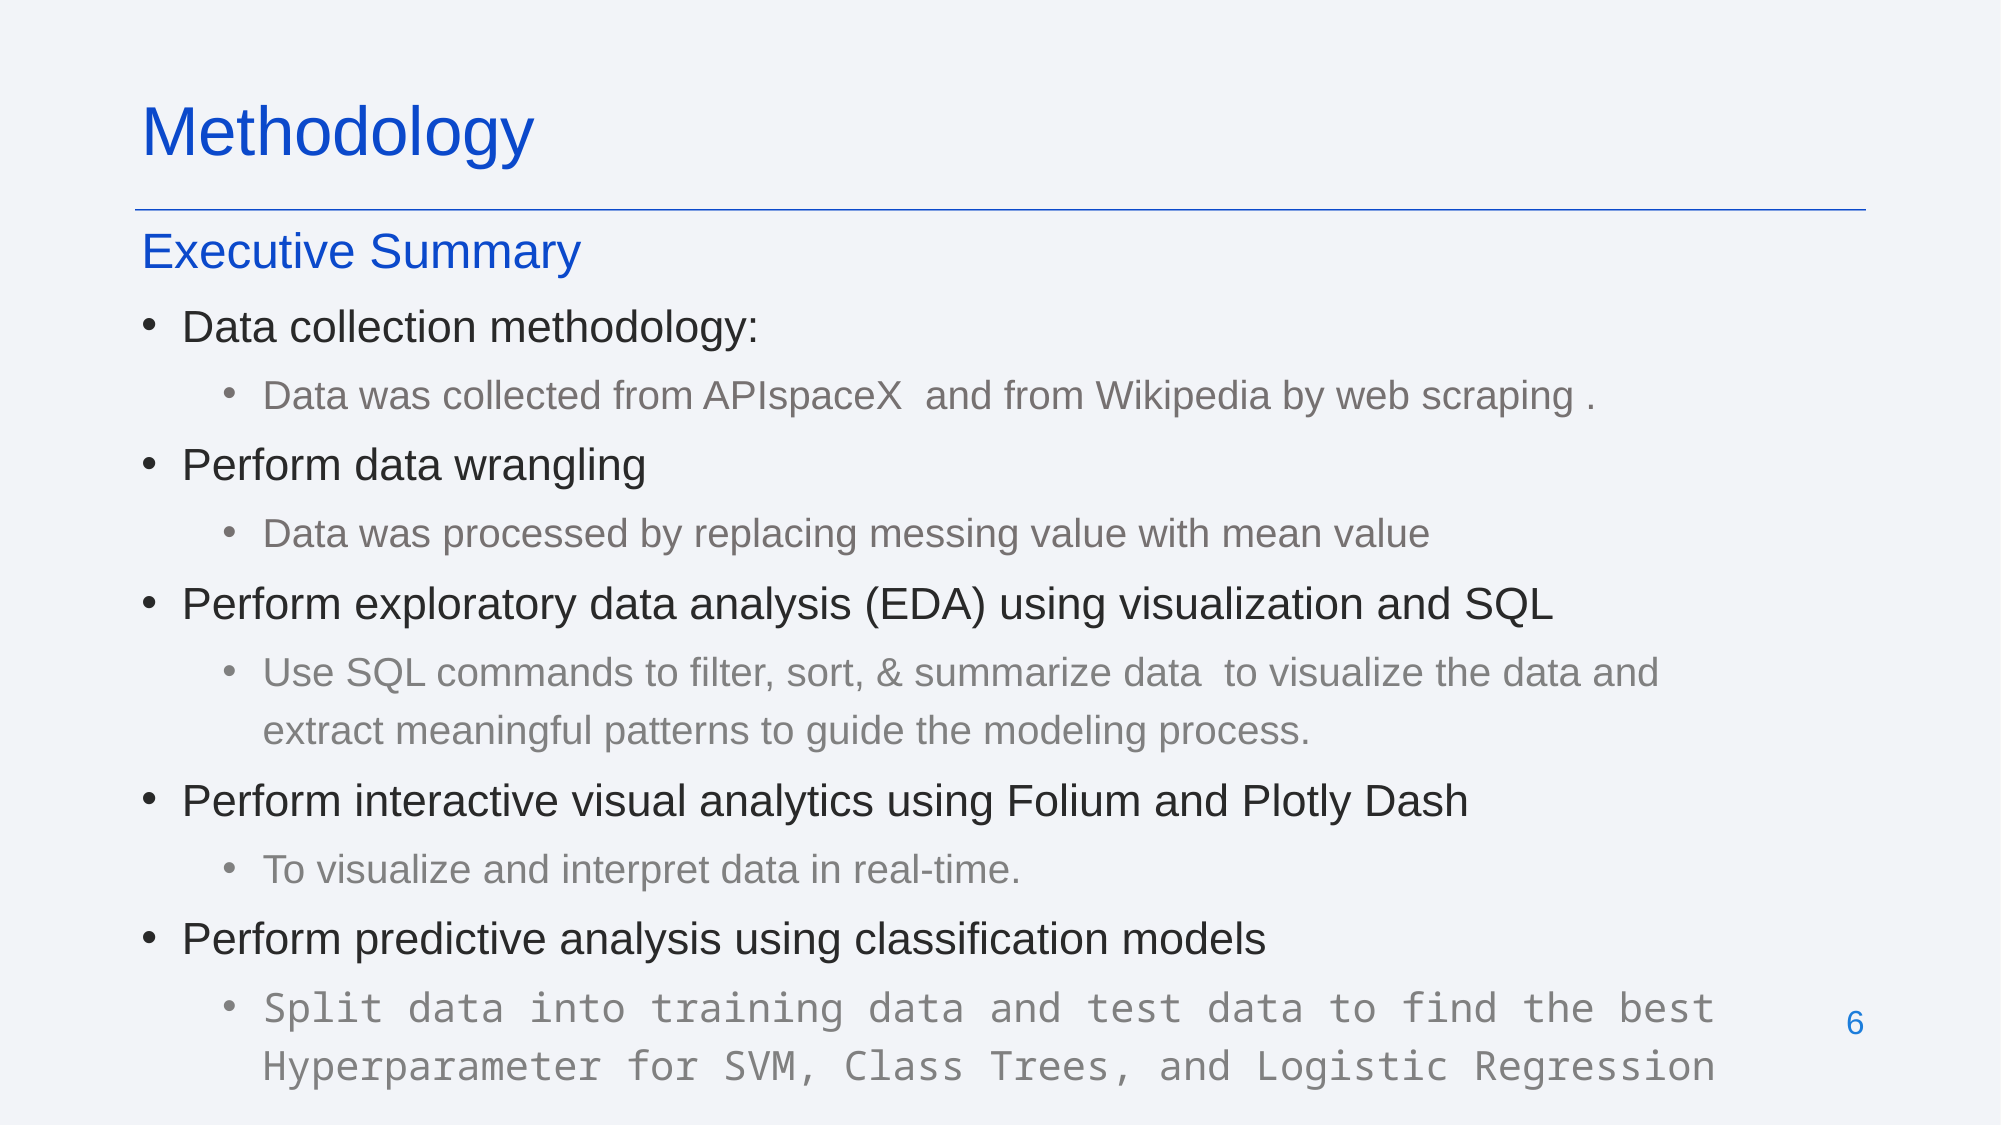

Methodology
Executive Summary
Data collection methodology:
Data was collected from APIspaceX  and from Wikipedia by web scraping .
Perform data wrangling
Data was processed by replacing messing value with mean value
Perform exploratory data analysis (EDA) using visualization and SQL
U​se SQL commands to filter, sort, & summarize data  to visualize the data and extract meaningful patterns to guide the modeling process.
Perform interactive visual analytics using Folium and Plotly Dash
To visualize and interpret data in real-time.
Perform predictive analysis using classification models
Split data into training data and test data to find the best Hyperparameter for SVM, Class Trees, and Logistic Regression

6